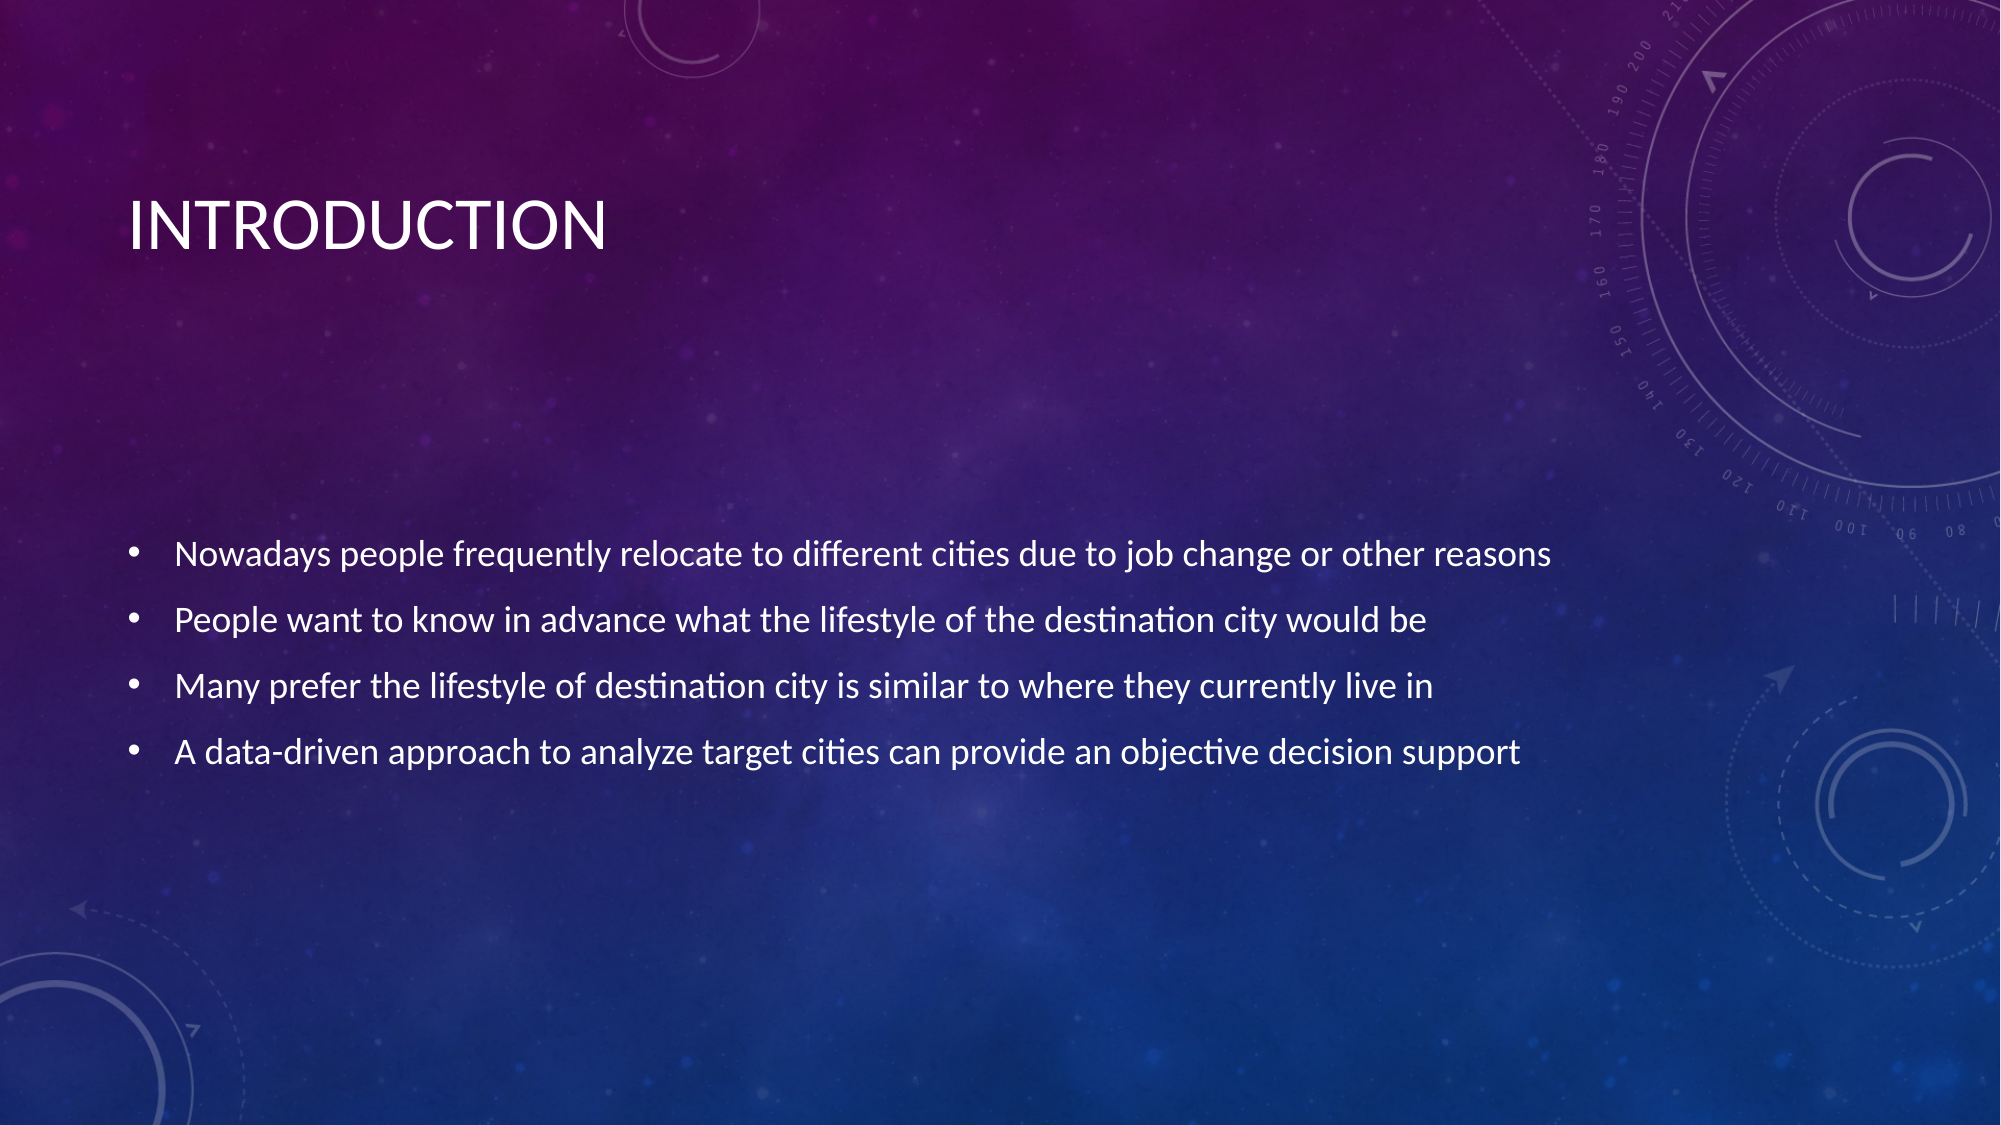

# Introduction
Nowadays people frequently relocate to different cities due to job change or other reasons
People want to know in advance what the lifestyle of the destination city would be
Many prefer the lifestyle of destination city is similar to where they currently live in
A data-driven approach to analyze target cities can provide an objective decision support